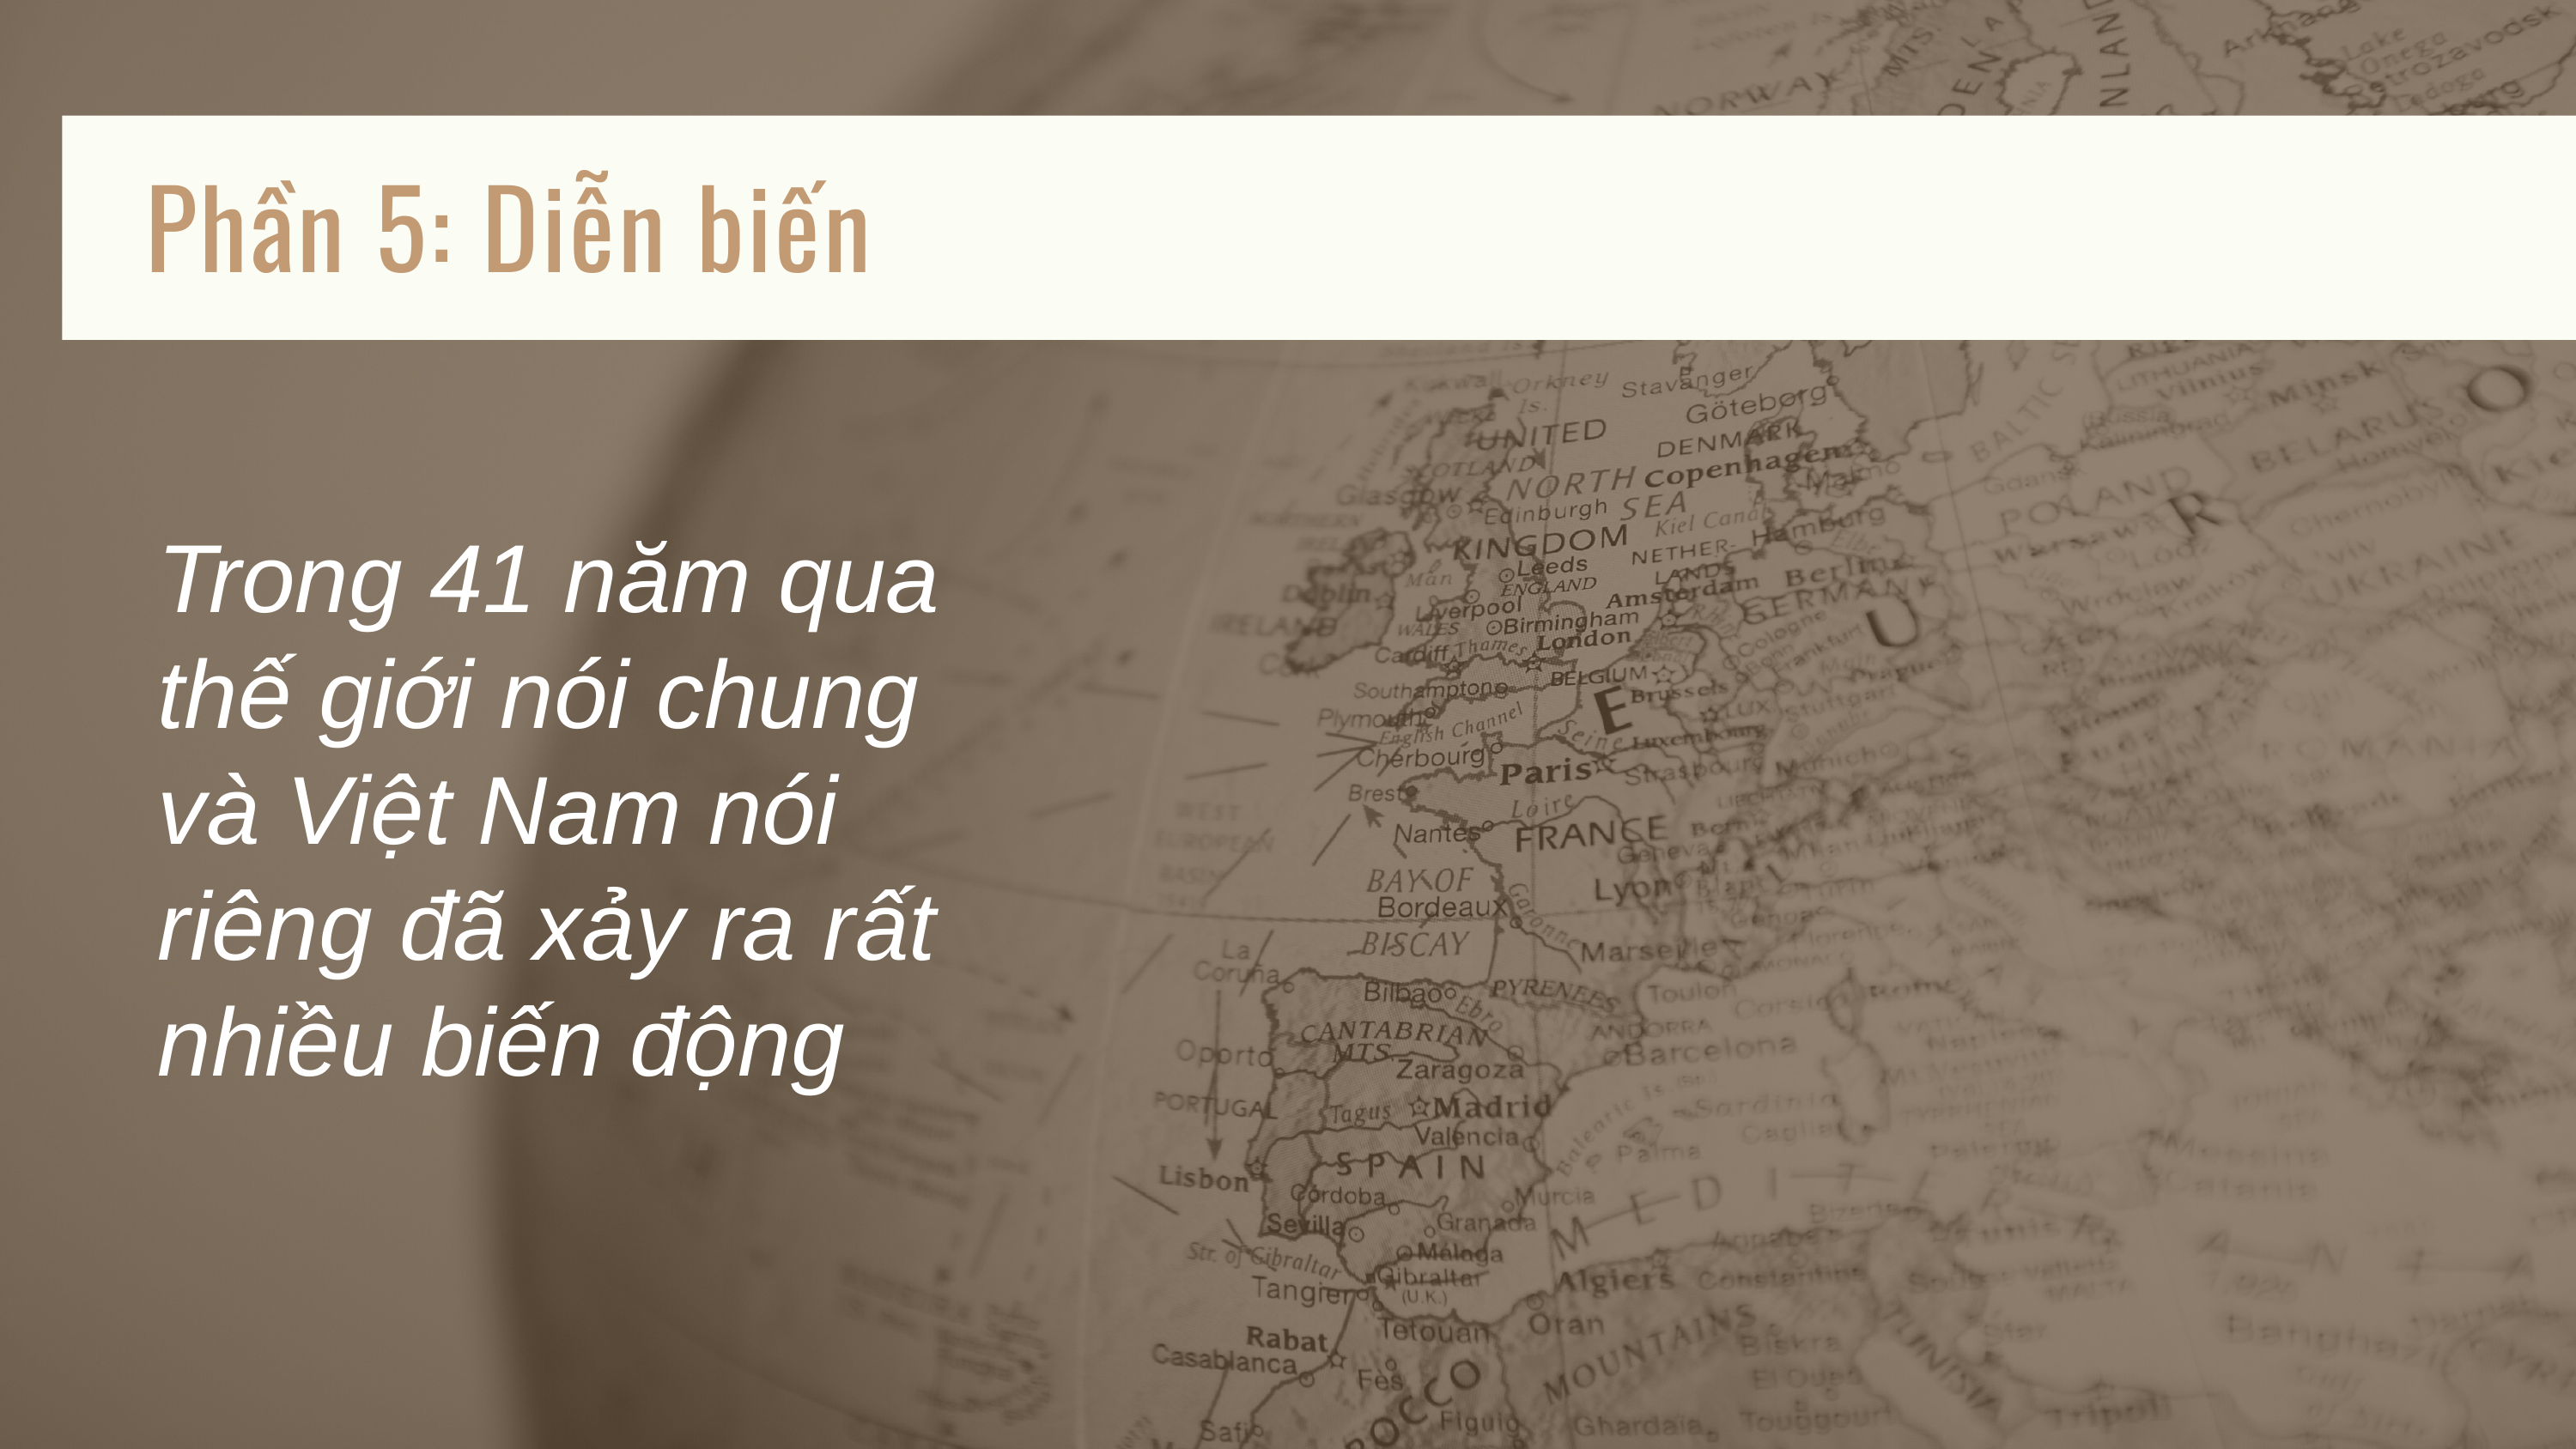

Phần 5: Diễn biến
Trong 41 năm qua thế giới nói chung và Việt Nam nói riêng đã xảy ra rất nhiều biến động